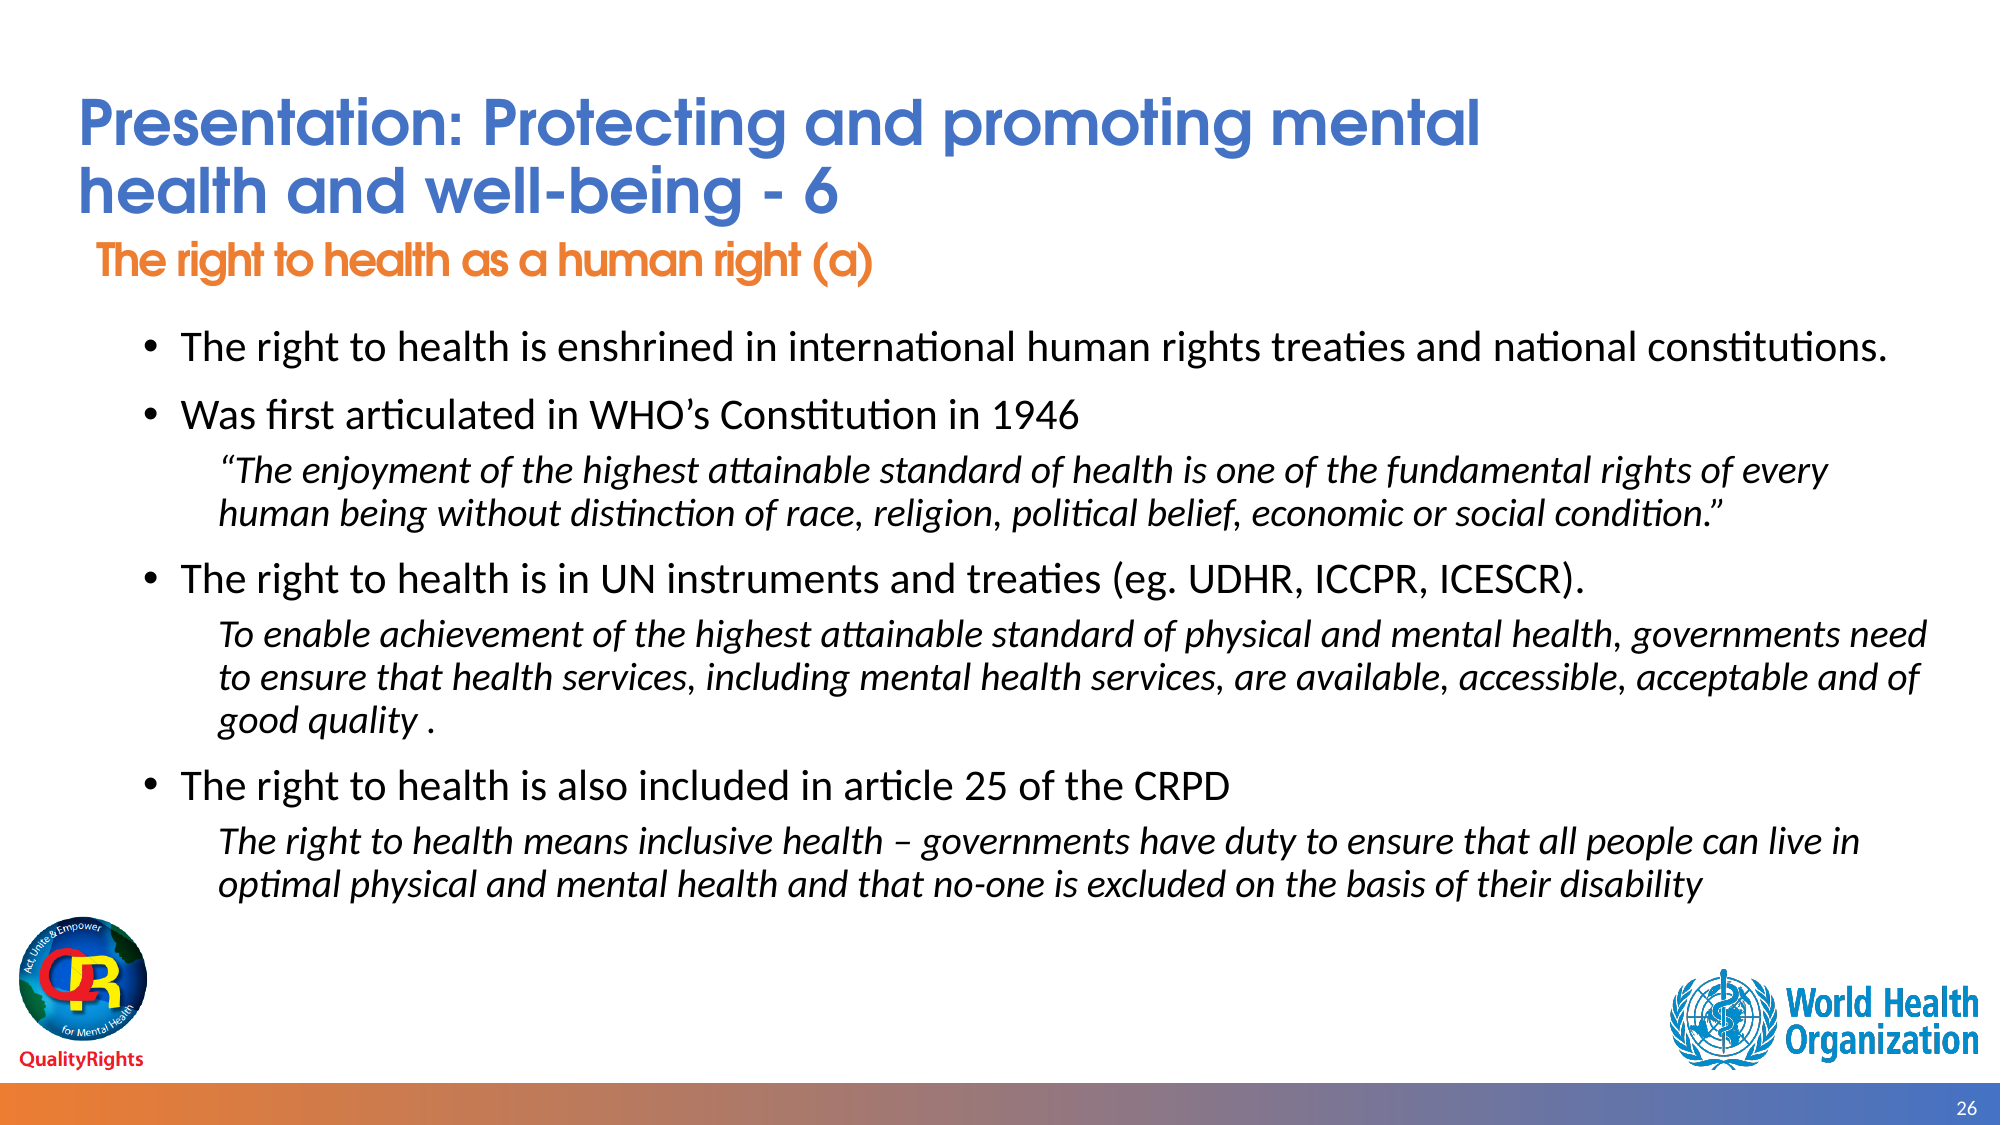

# Presentation: Protecting and promoting mental health and well-being - 6
 The right to health as a human right (a)
The right to health is enshrined in international human rights treaties and national constitutions.
Was first articulated in WHO’s Constitution in 1946
“The enjoyment of the highest attainable standard of health is one of the fundamental rights of every human being without distinction of race, religion, political belief, economic or social condition.”
The right to health is in UN instruments and treaties (eg. UDHR, ICCPR, ICESCR).
To enable achievement of the highest attainable standard of physical and mental health, governments need to ensure that health services, including mental health services, are available, accessible, acceptable and of good quality .
The right to health is also included in article 25 of the CRPD
The right to health means inclusive health – governments have duty to ensure that all people can live in optimal physical and mental health and that no-one is excluded on the basis of their disability